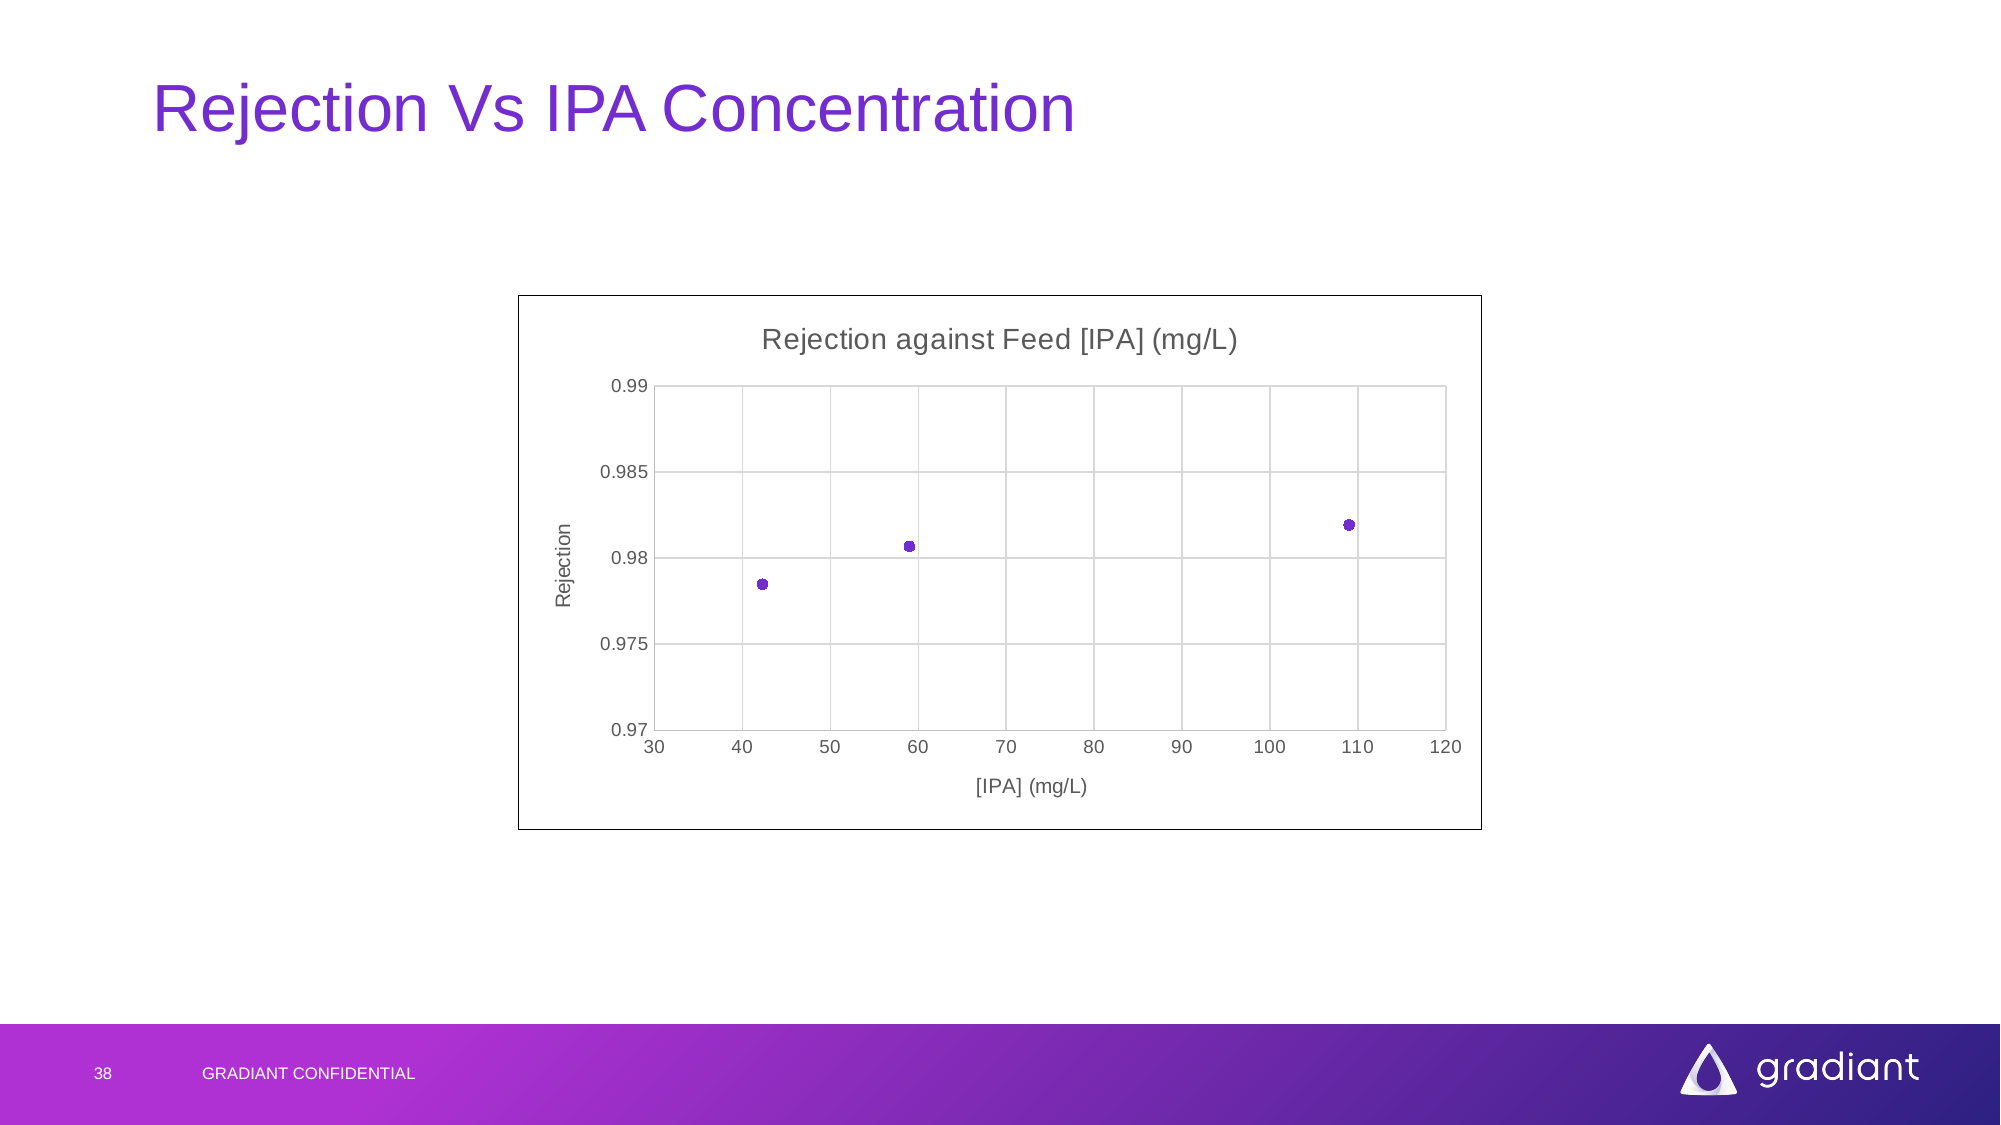

# Rejection Vs IPA Concentration

### Chart: Rejection against Feed [IPA] (mg/L)

| Category |  |
|---|---|
38
GRADIANT CONFIDENTIAL